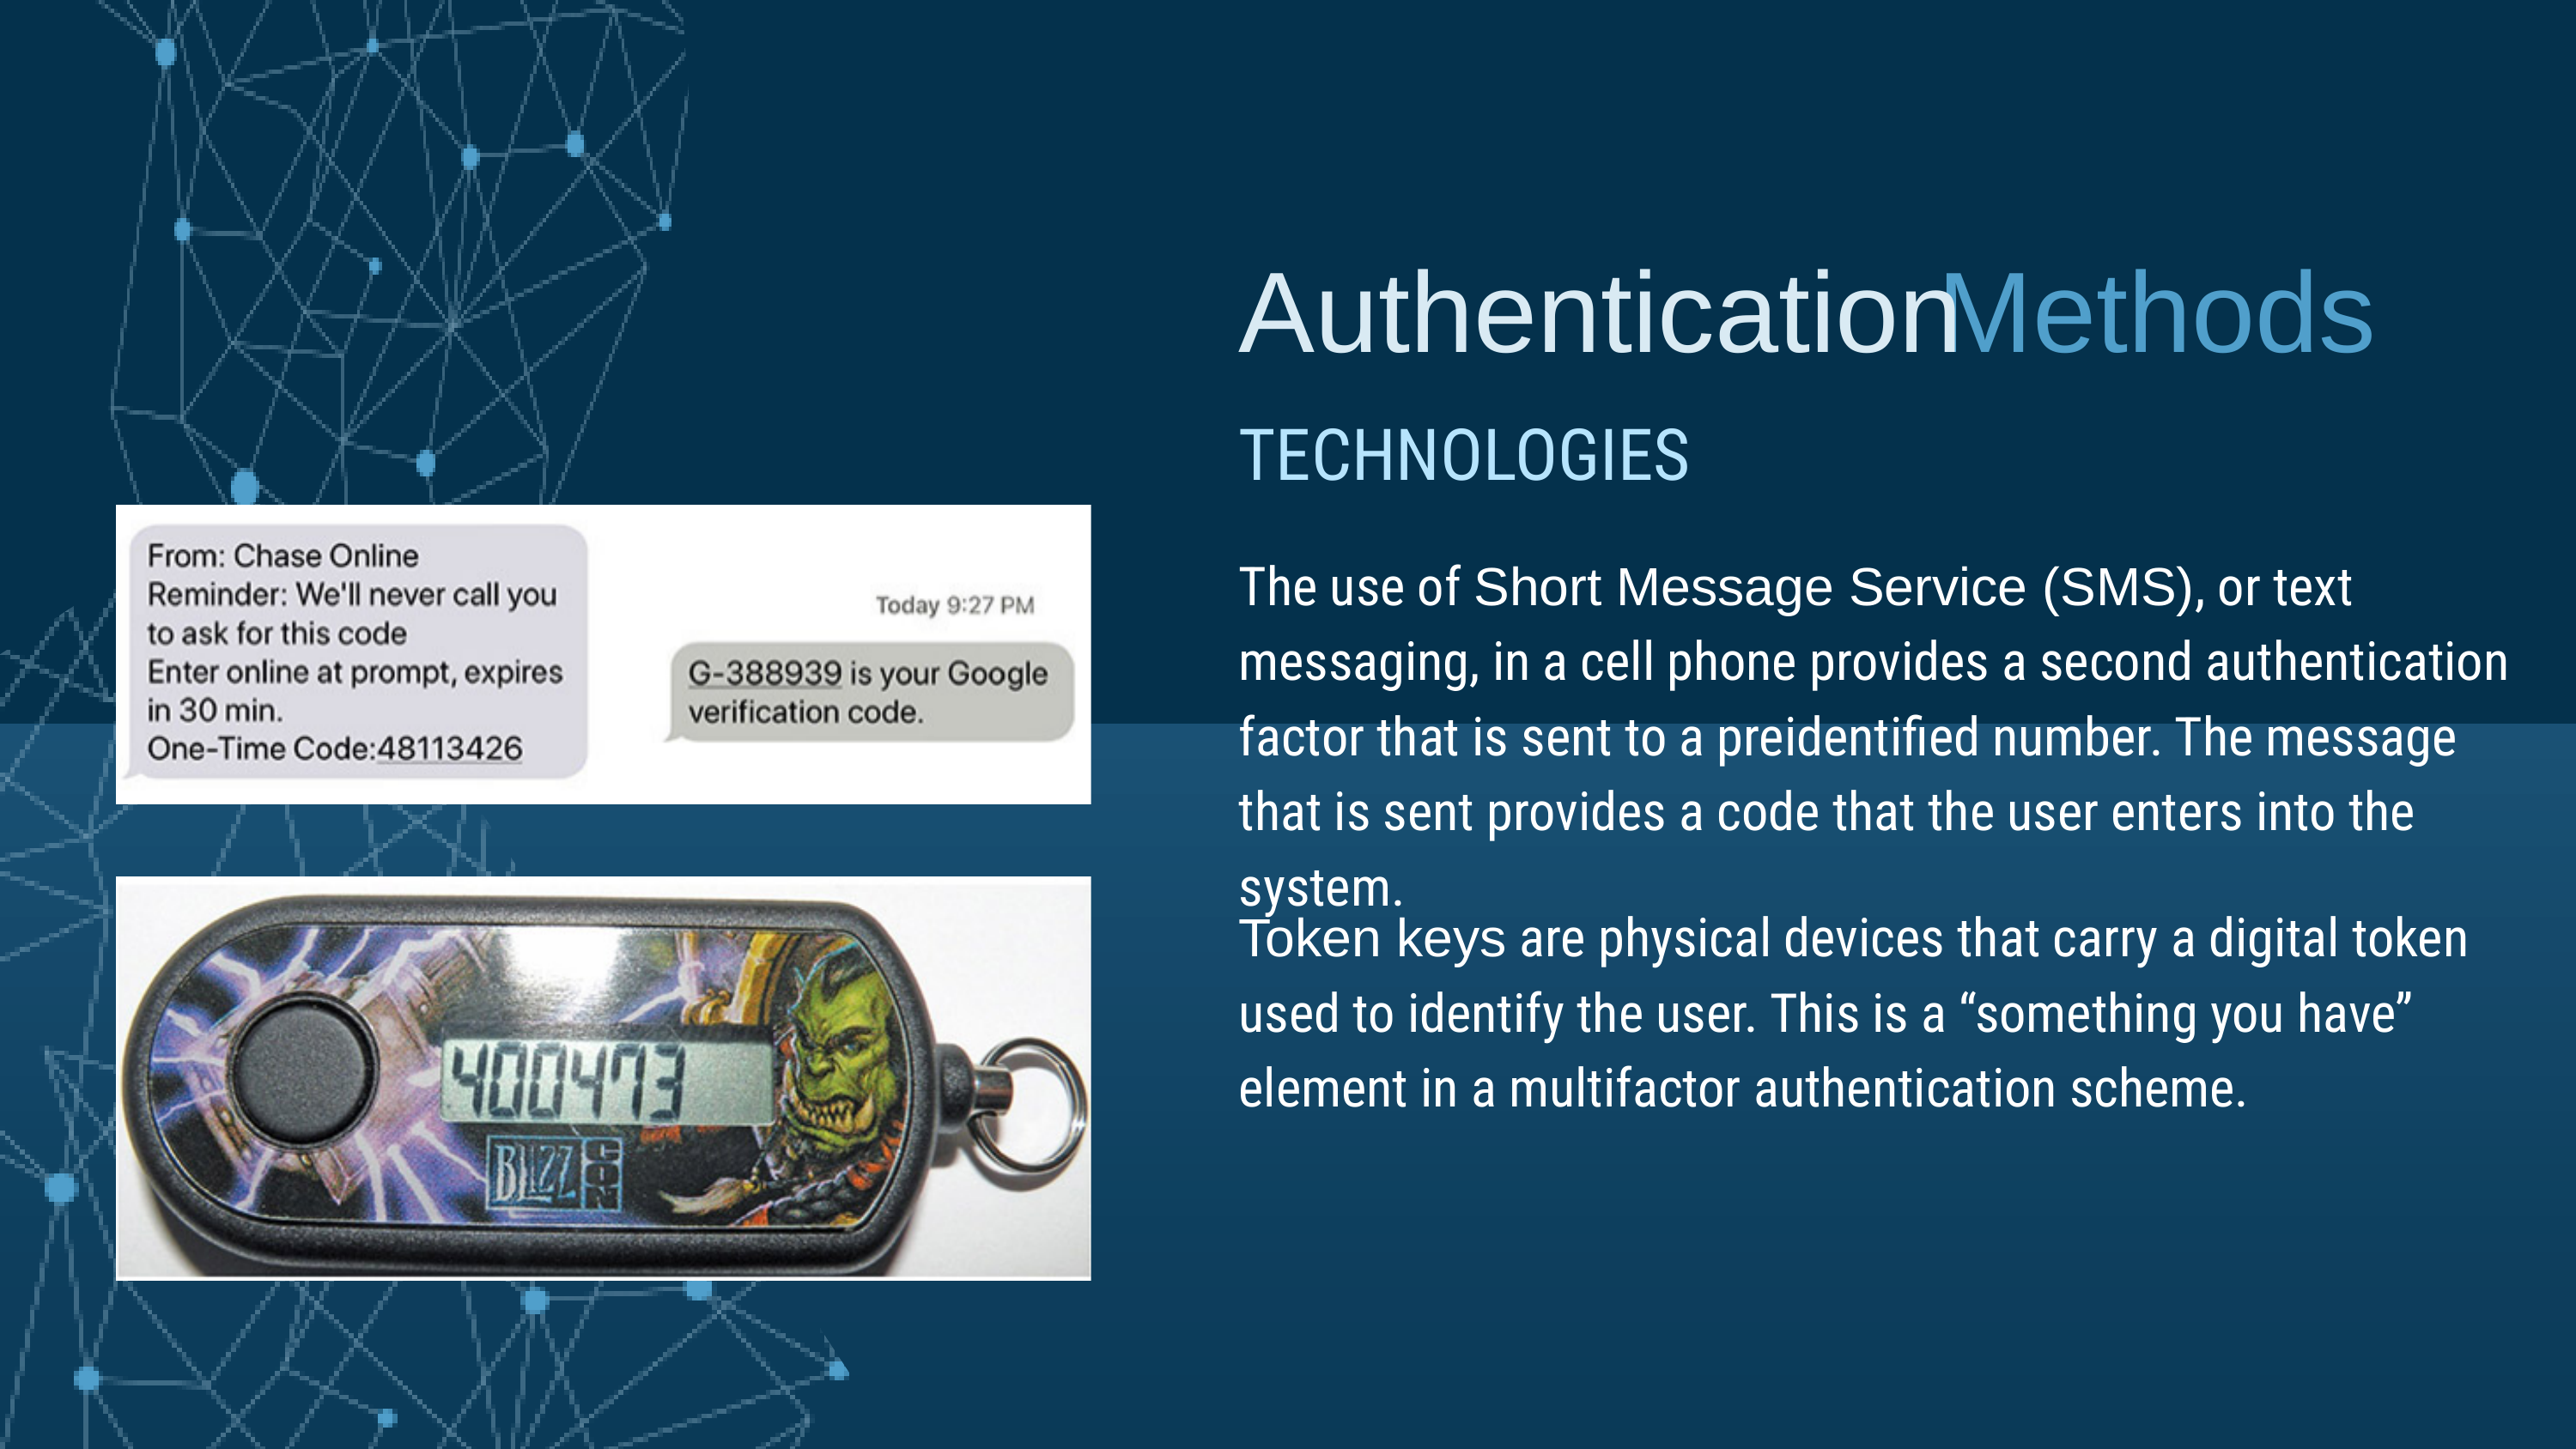

Authentication
Methods
TECHNOLOGIES

The use of Short Message Service (SMS), or text messaging, in a cell phone provides a second authentication factor that is sent to a preidentified number. The message that is sent provides a code that the user enters into the system.

Token keys are physical devices that carry a digital token used to identify the user. This is a “something you have” element in a multifactor authentication scheme.